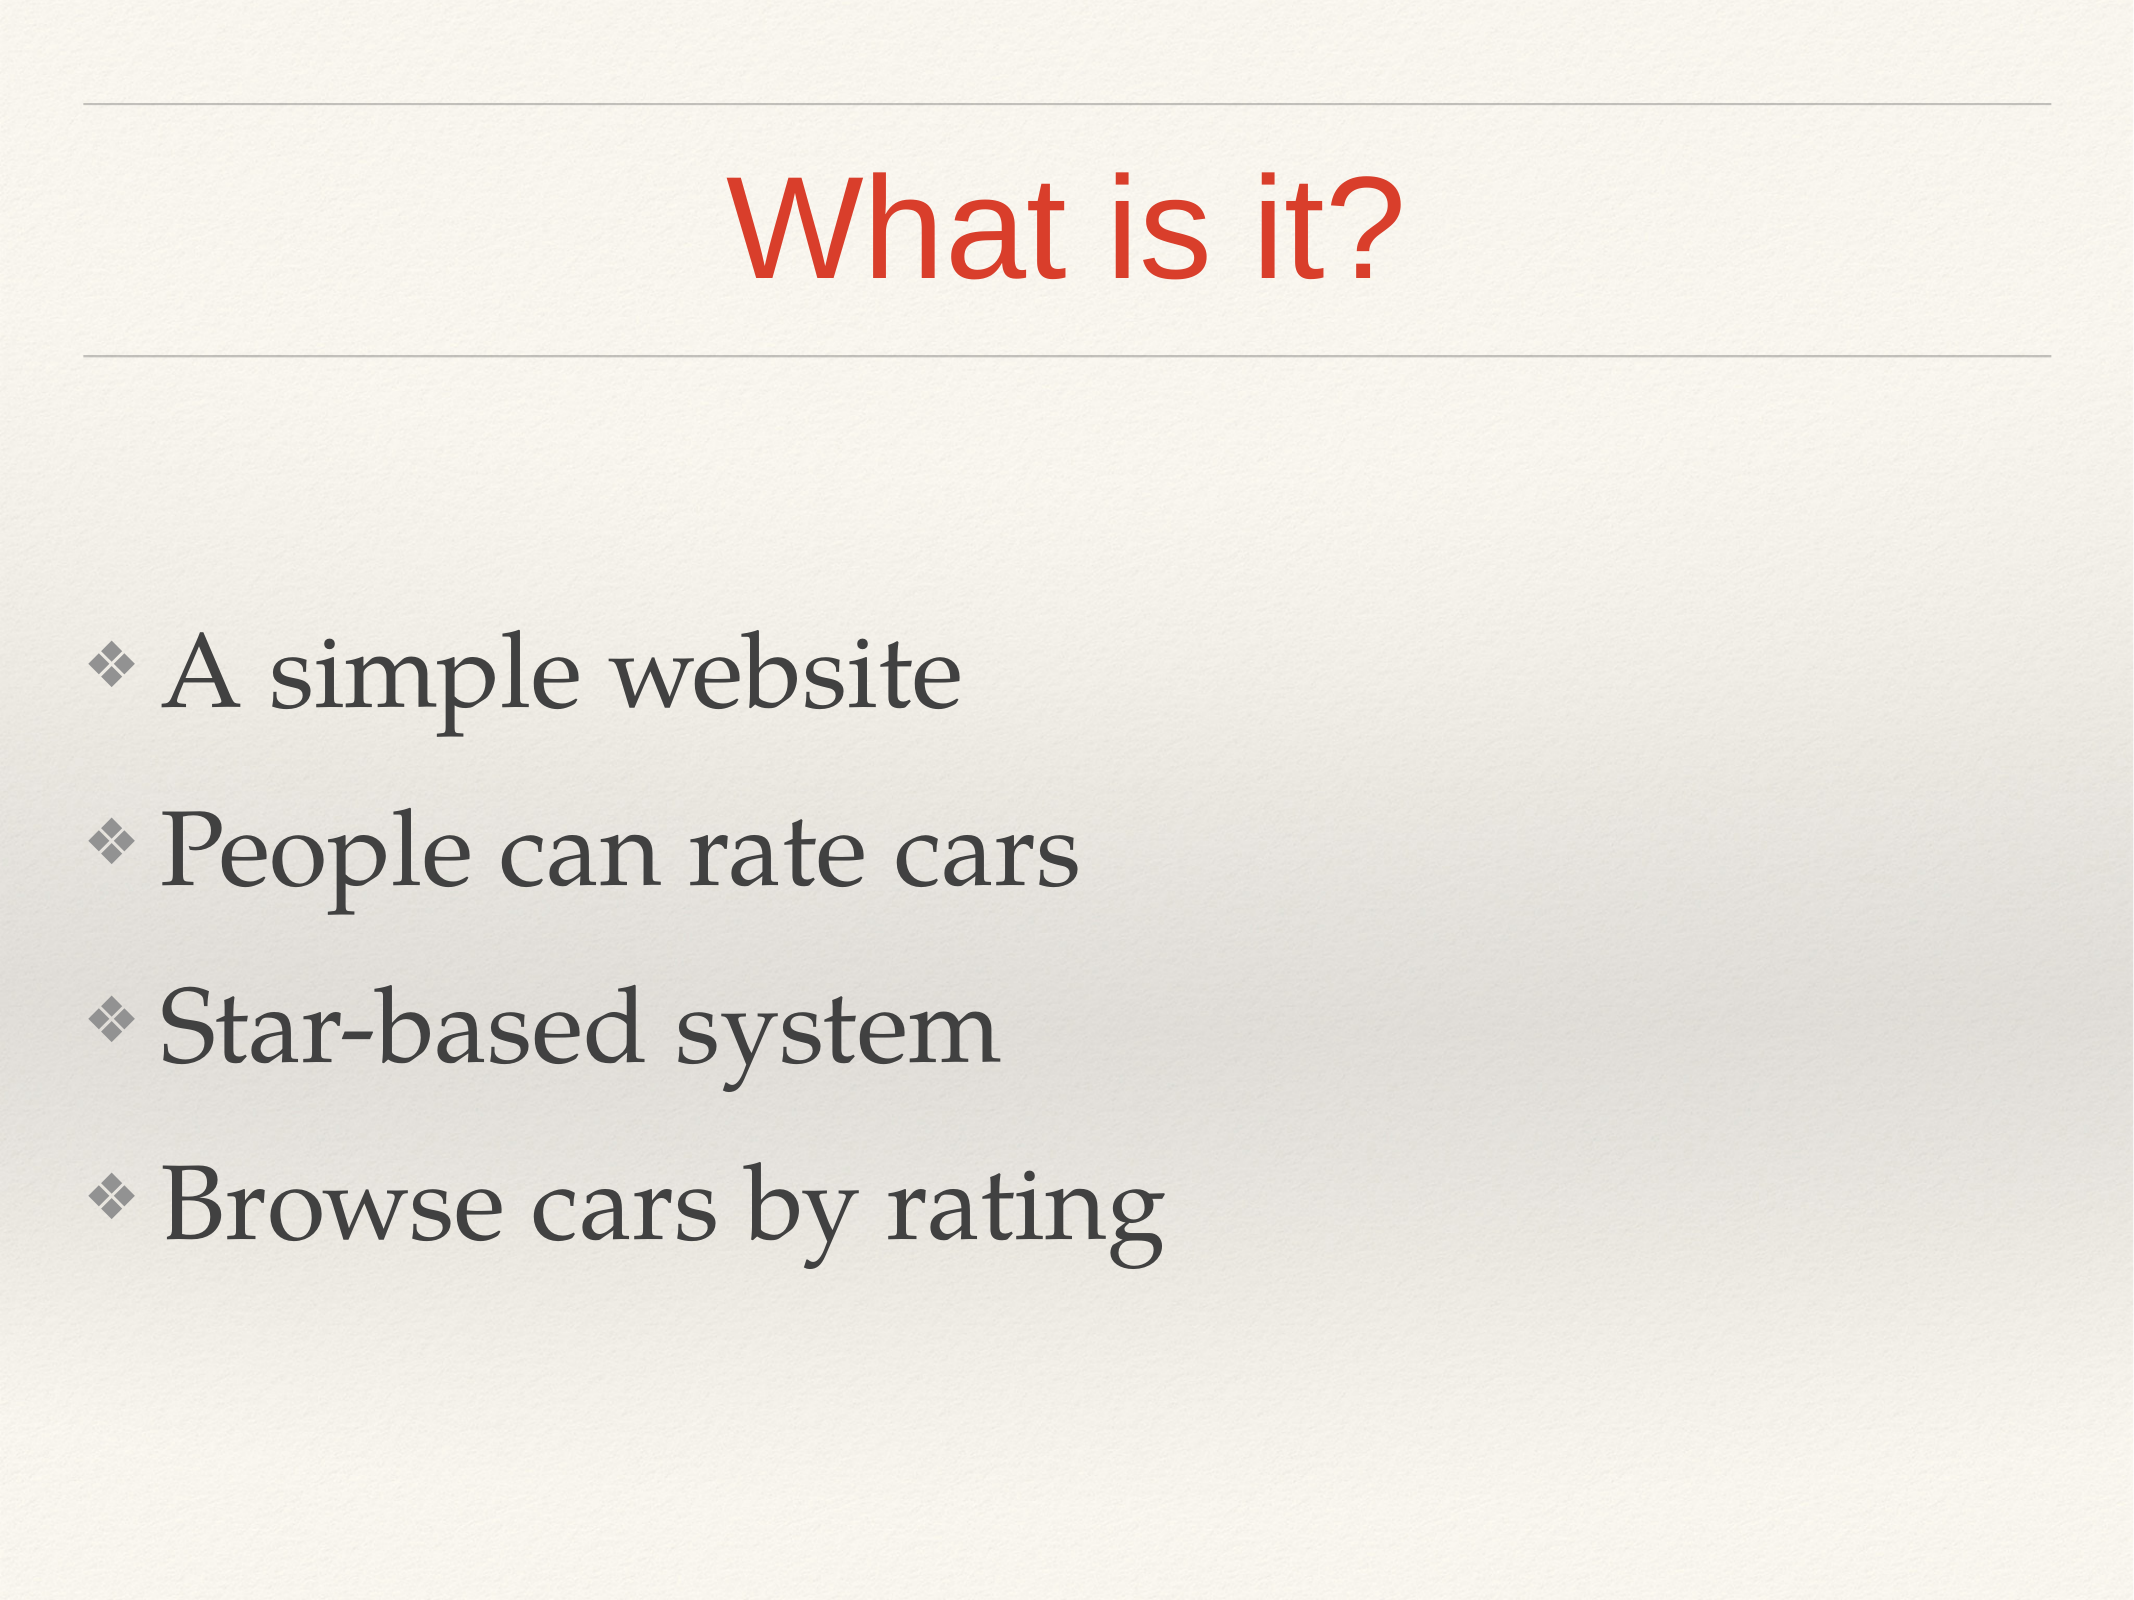

# What is it?
A simple website
People can rate cars
Star-based system
Browse cars by rating